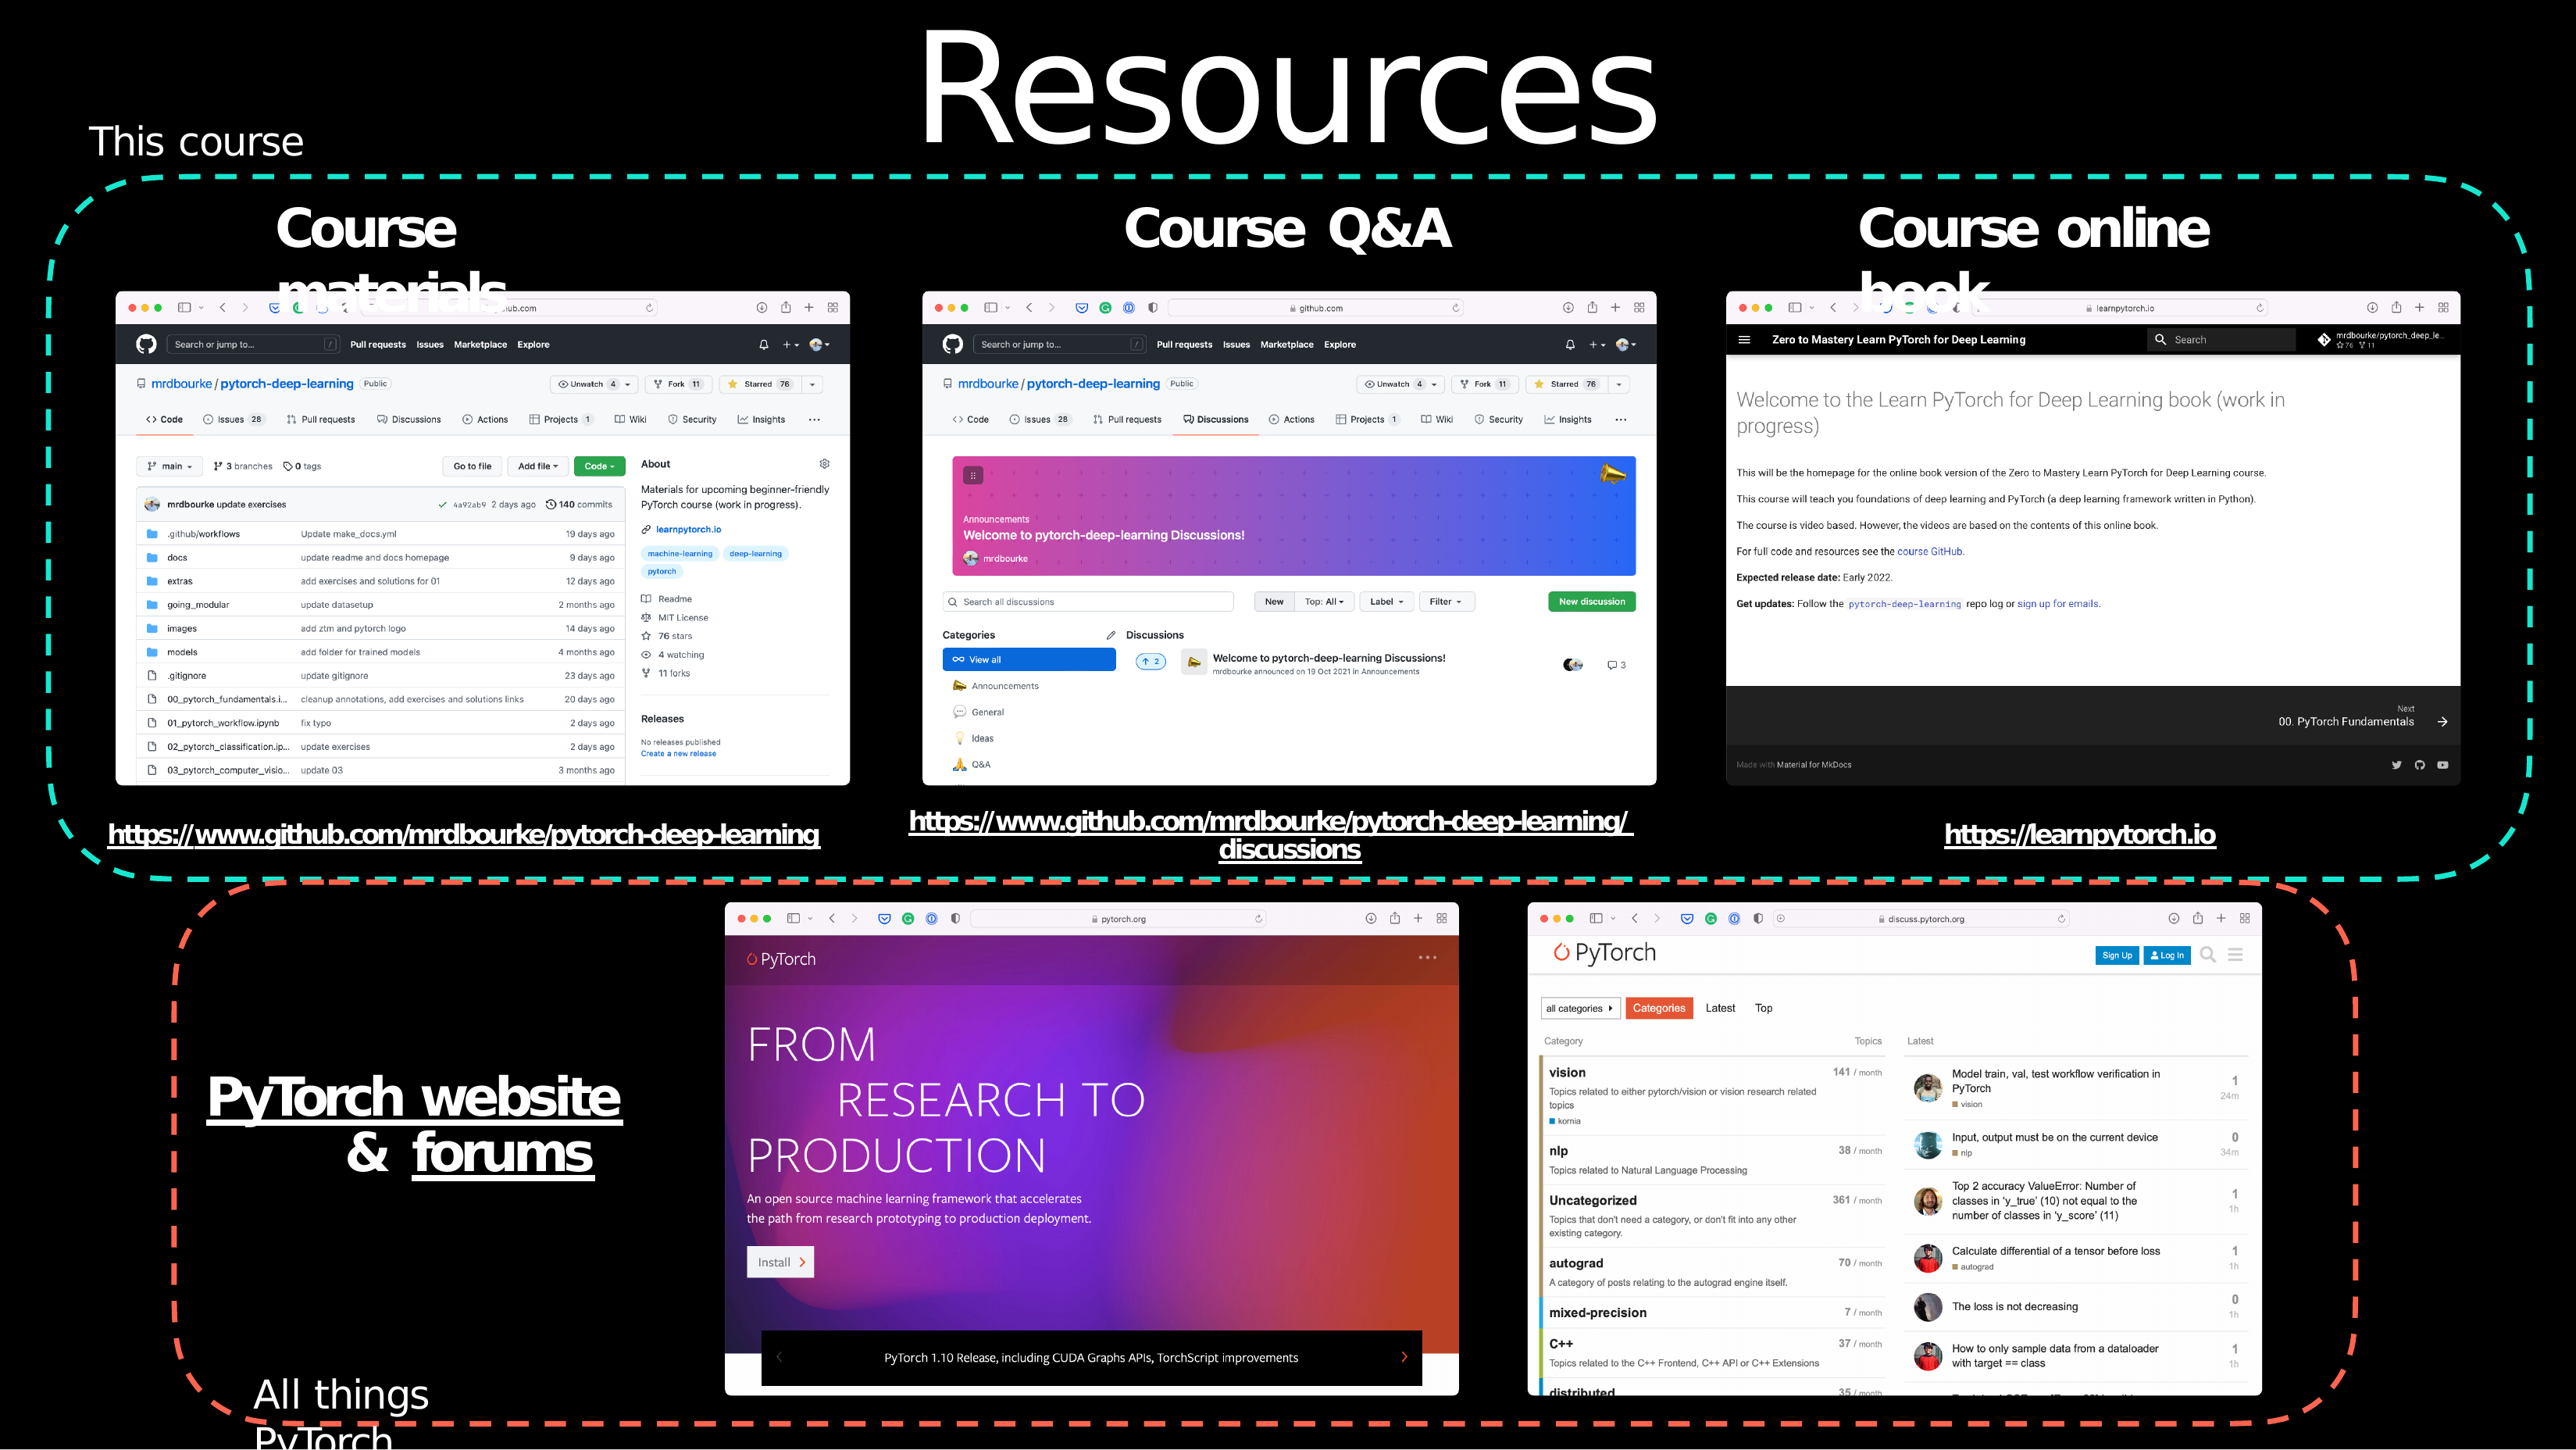

# Resources
Course Q&A
This course
Course materials

Course online book

https://www.github.com/mrdbourke/pytorch-deep-learning/  discussions
https://www.github.com/mrdbourke/pytorch-deep-learning
https://learnpytorch.io

PyTorch website &  forums
All things PyTorch